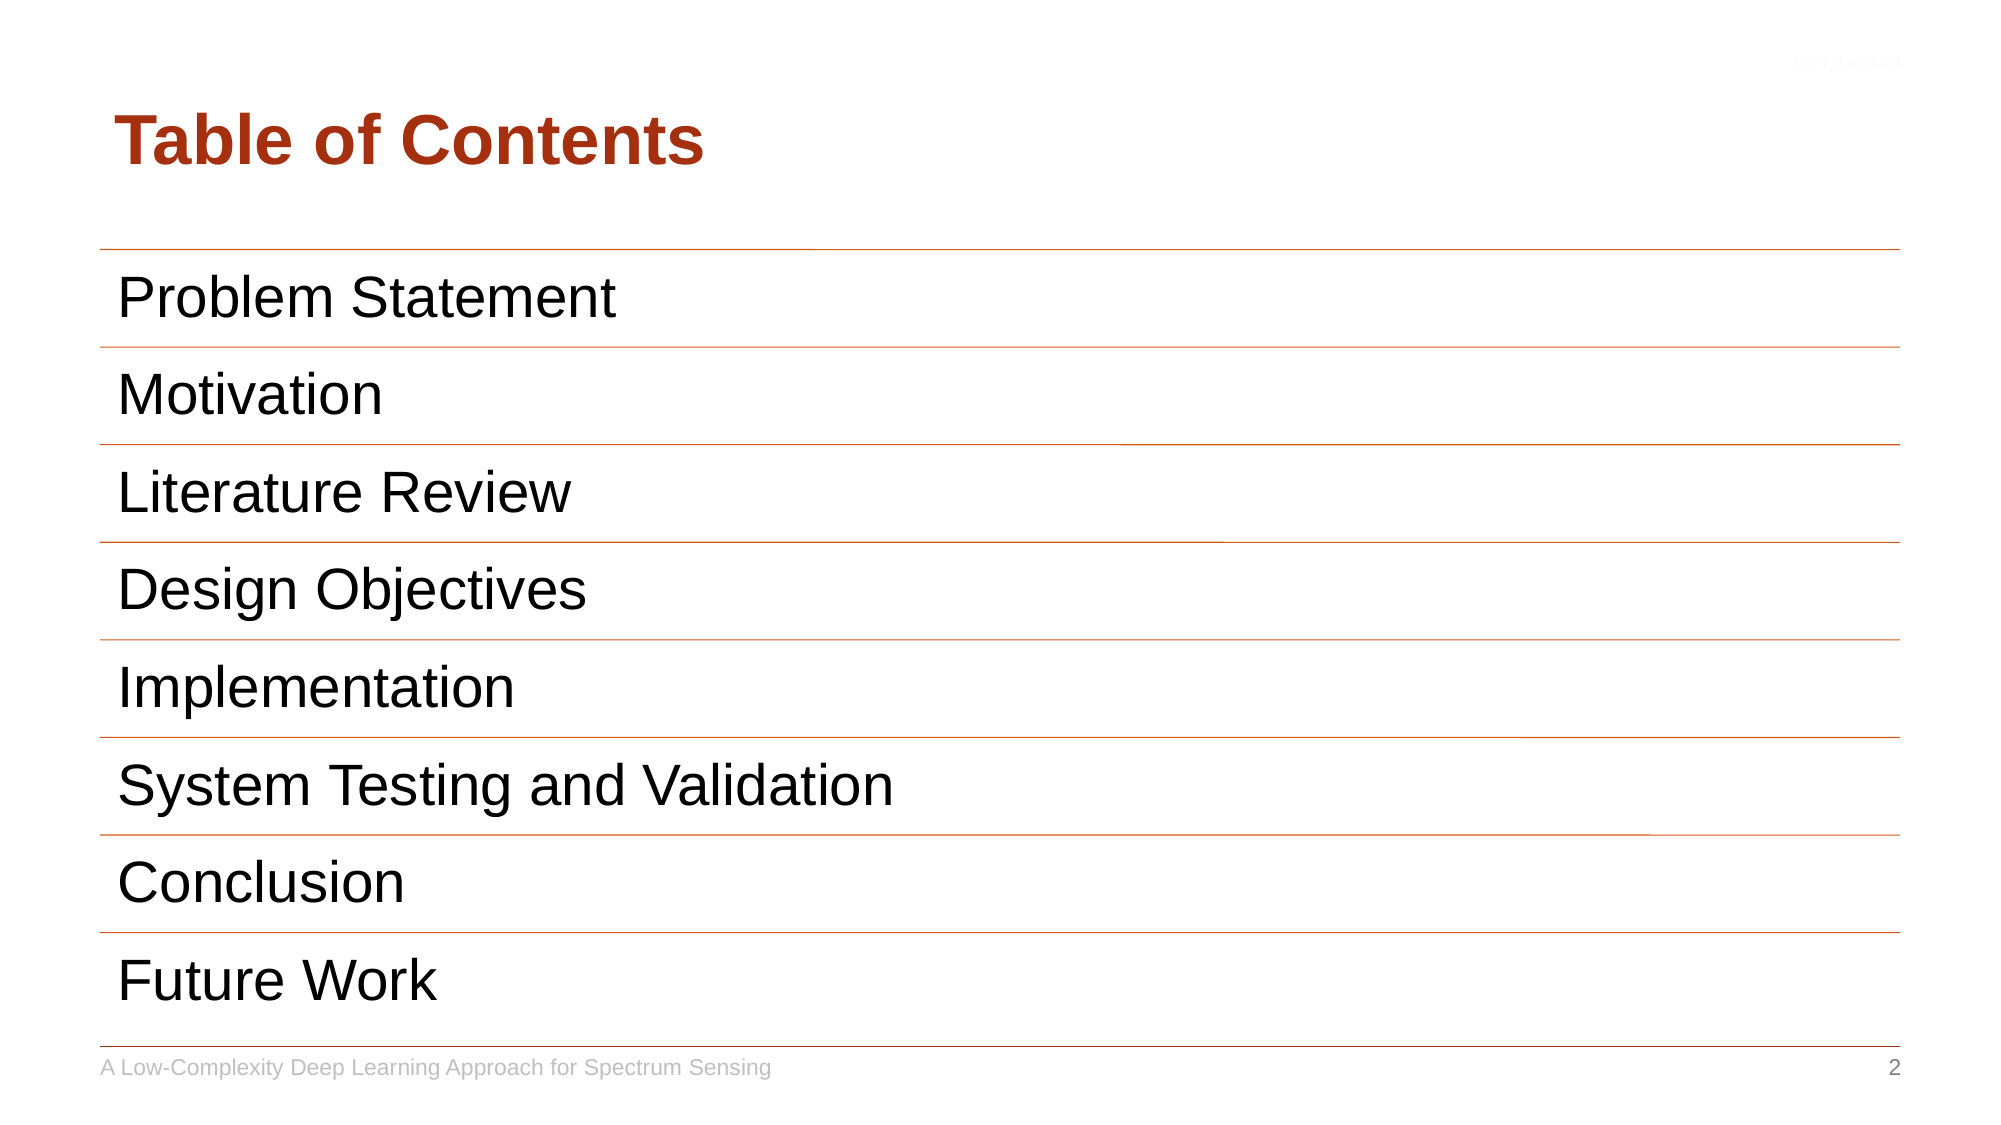

# Table of Contents
Problem Statement
Motivation
Literature Review
Design Objectives
Implementation
System Testing and Validation
Conclusion
Future Work
A Low-Complexity Deep Learning Approach for Spectrum Sensing
2